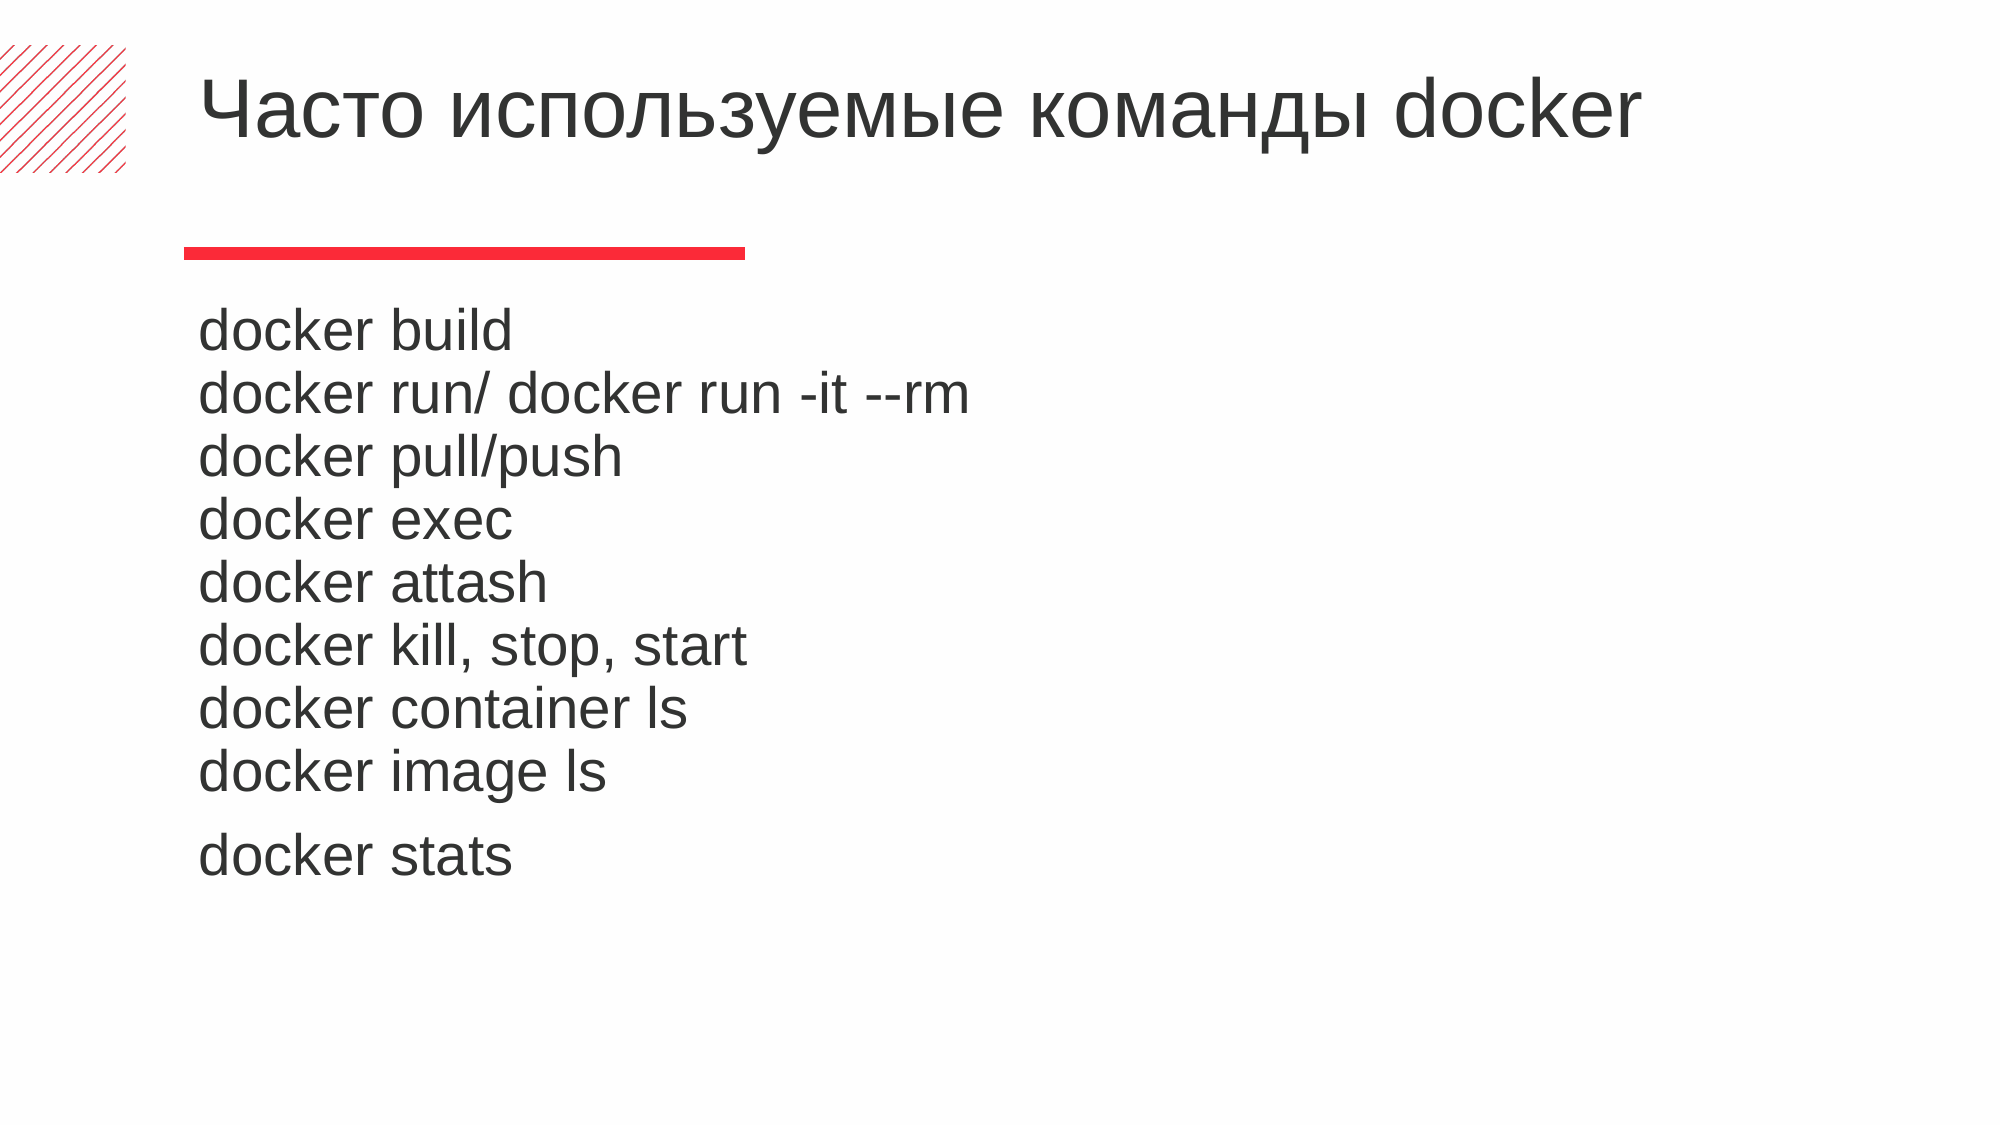

Часто используемые команды docker
docker build
docker run/ docker run -it --rm
docker pull/push
docker exec
docker attash
docker kill, stop, start
docker container ls
docker image ls
docker stats